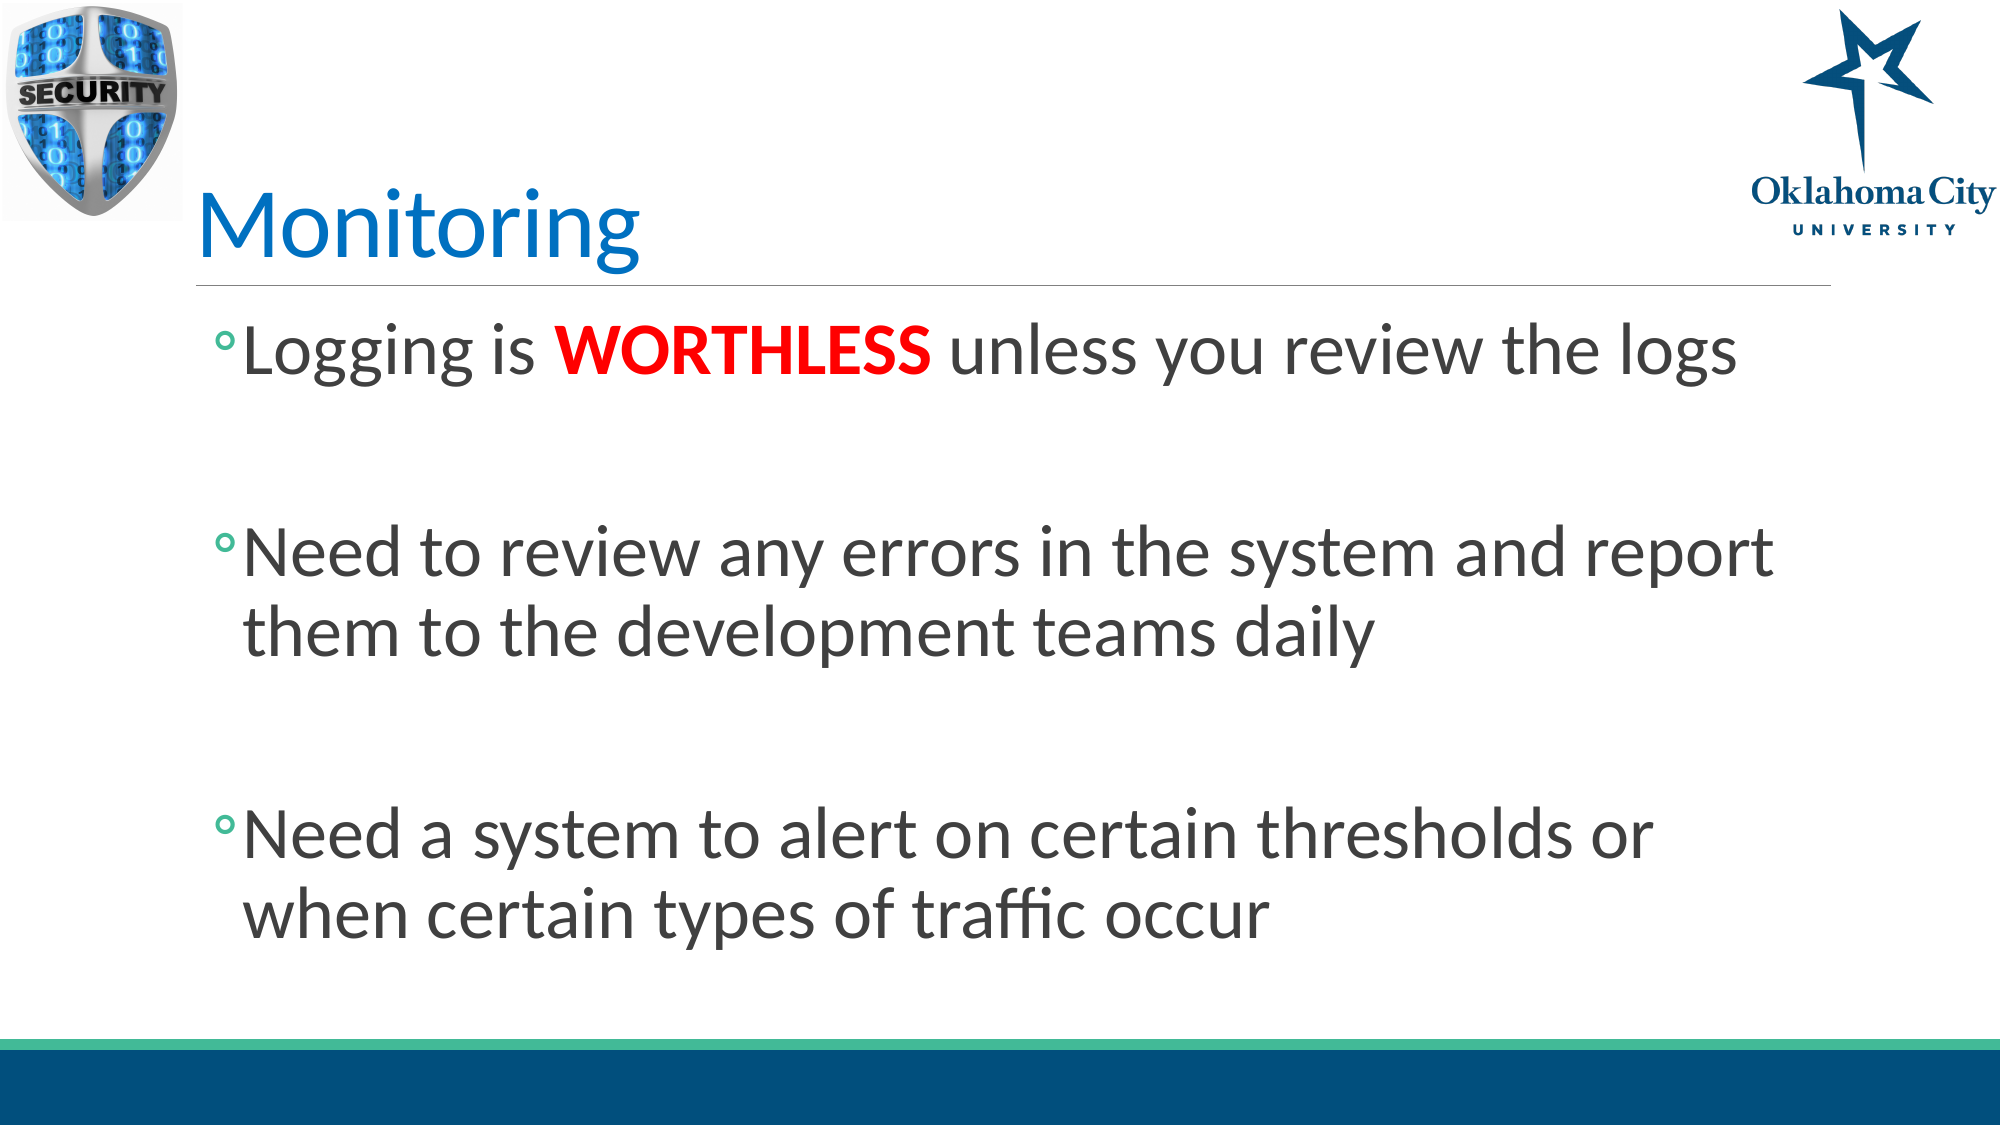

# Monitoring
Logging is WORTHLESS unless you review the logs

Need to review any errors in the system and report them to the development teams daily

Need a system to alert on certain thresholds or when certain types of traffic occur